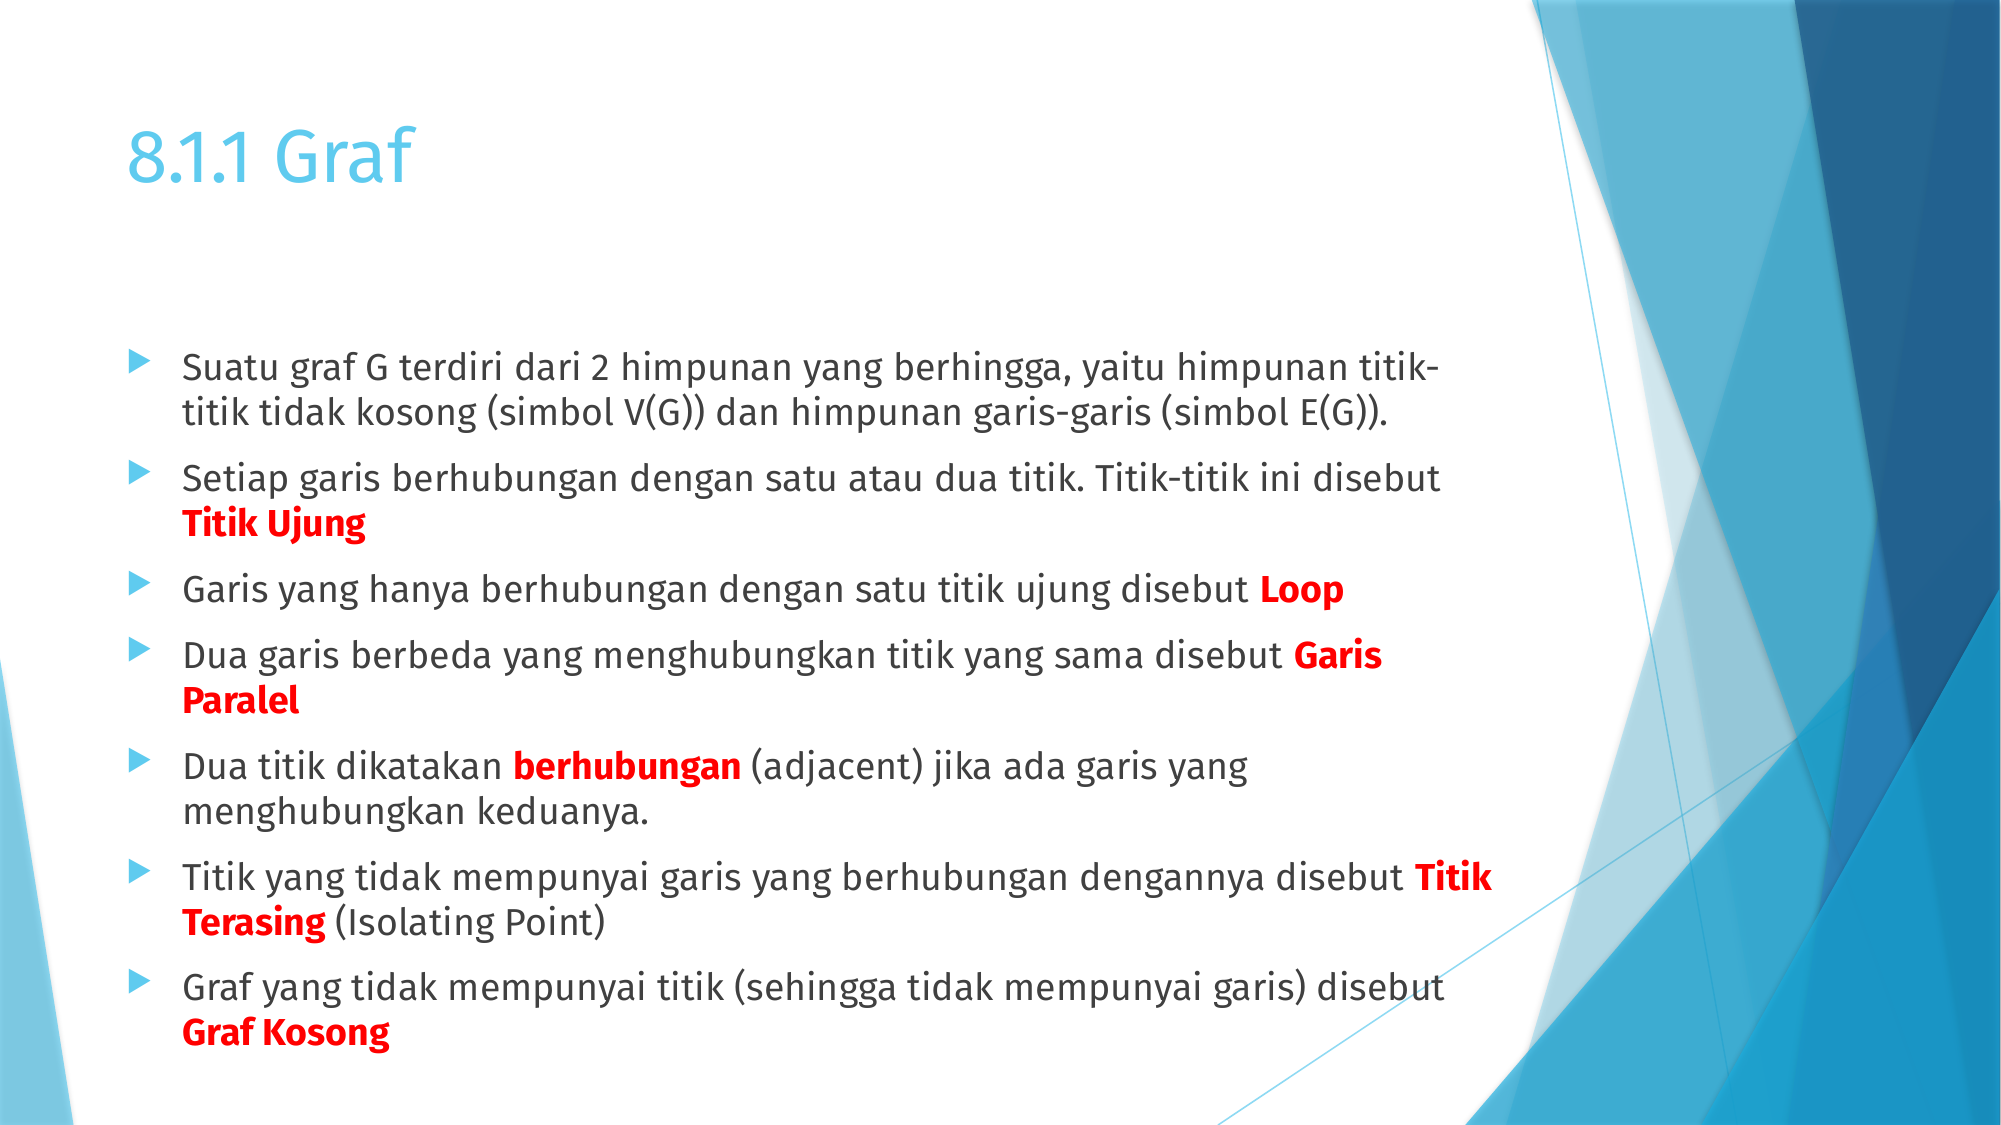

# 8.1.1 Graf
Suatu graf G terdiri dari 2 himpunan yang berhingga, yaitu himpunan titik-titik tidak kosong (simbol V(G)) dan himpunan garis-garis (simbol E(G)).
Setiap garis berhubungan dengan satu atau dua titik. Titik-titik ini disebut Titik Ujung
Garis yang hanya berhubungan dengan satu titik ujung disebut Loop
Dua garis berbeda yang menghubungkan titik yang sama disebut Garis Paralel
Dua titik dikatakan berhubungan (adjacent) jika ada garis yang menghubungkan keduanya.
Titik yang tidak mempunyai garis yang berhubungan dengannya disebut Titik Terasing (Isolating Point)
Graf yang tidak mempunyai titik (sehingga tidak mempunyai garis) disebut Graf Kosong